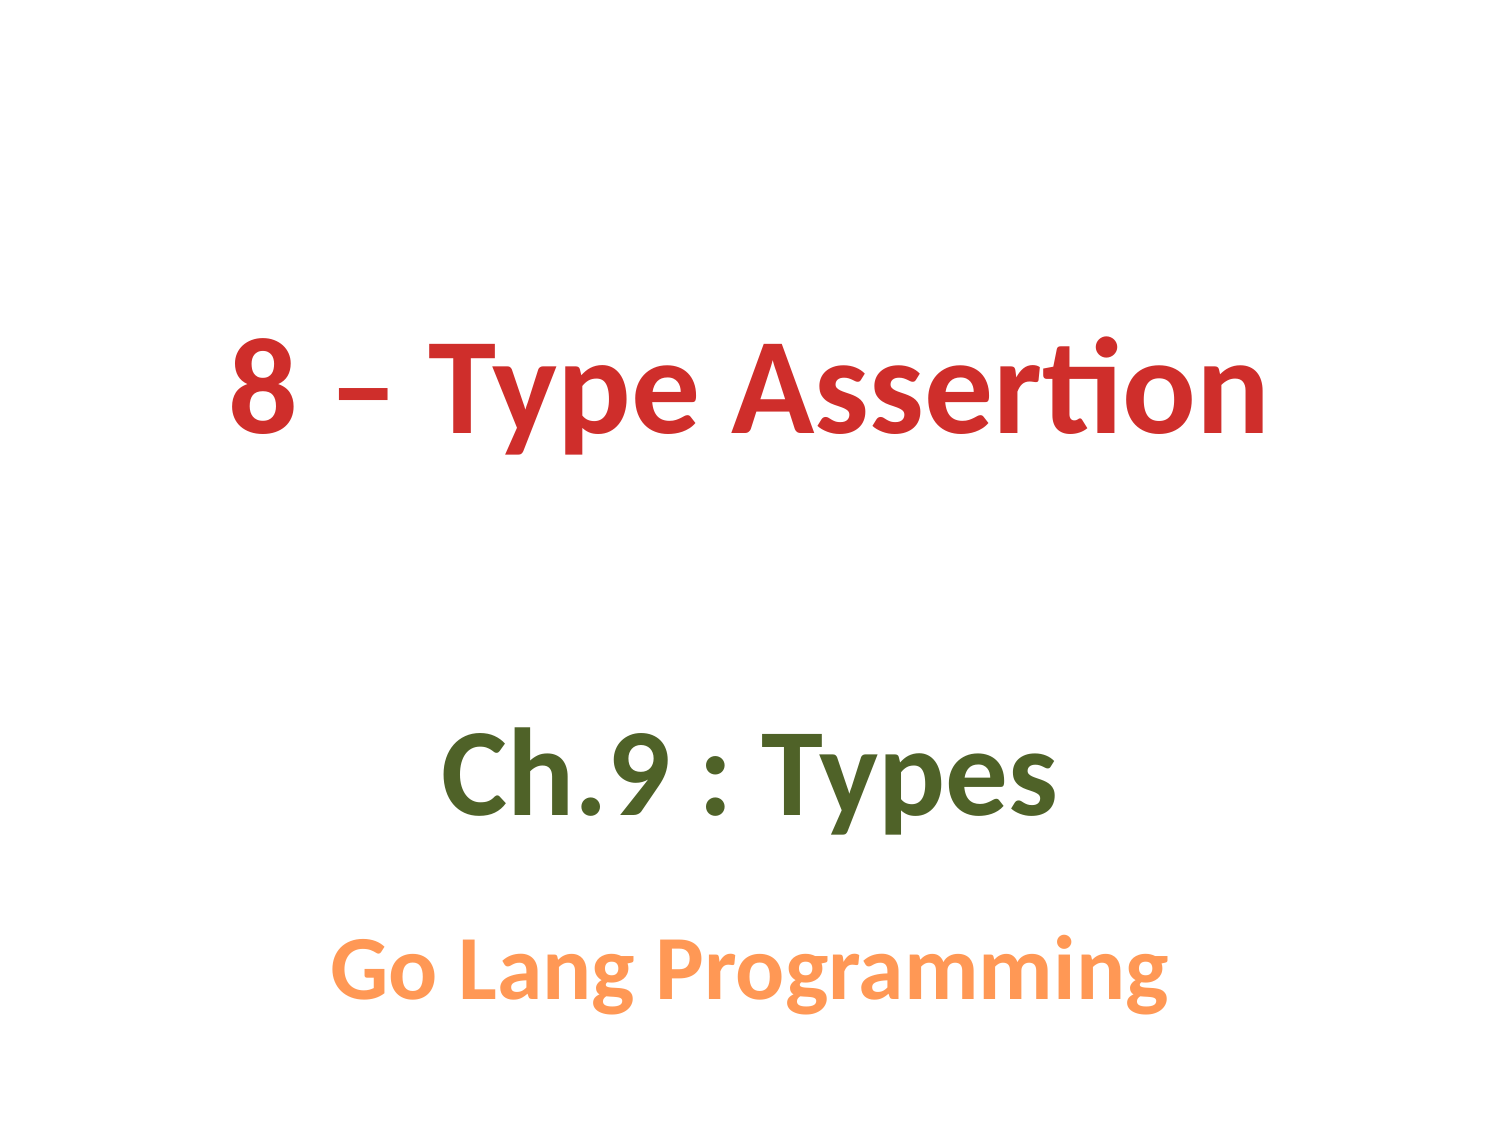

8 – Type Assertion
Ch.9 : Types
Go Lang Programming